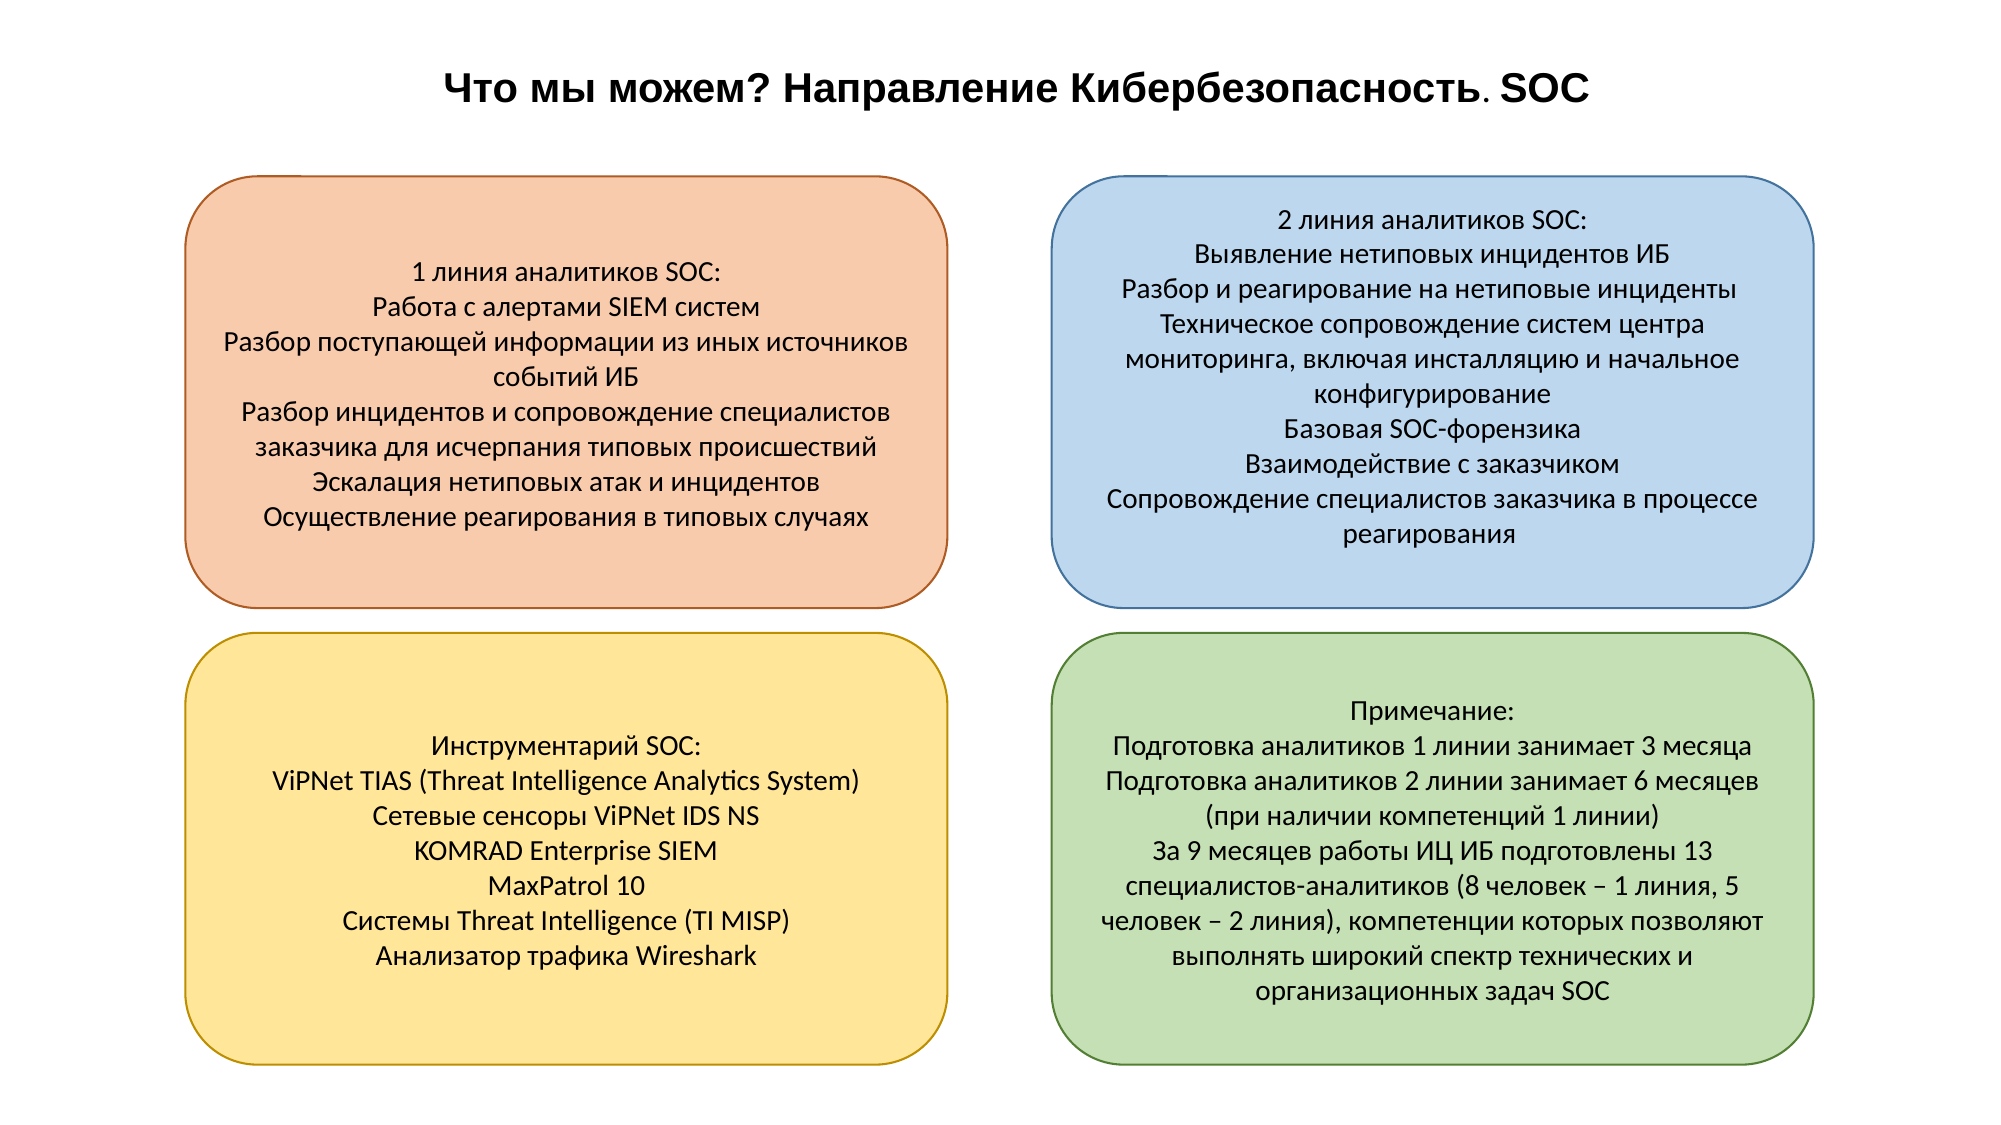

Что мы можем? Направление Кибербезопасность. SOC
1 линия аналитиков SOC:
Работа с алертами SIEM систем
Разбор поступающей информации из иных источников событий ИБ
Разбор инцидентов и сопровождение специалистов заказчика для исчерпания типовых происшествий Эскалация нетиповых атак и инцидентов
Осуществление реагирования в типовых случаях
2 линия аналитиков SOC:
Выявление нетиповых инцидентов ИБ
Разбор и реагирование на нетиповые инциденты
Техническое сопровождение систем центра мониторинга, включая инсталляцию и начальное конфигурирование
Базовая SOC-форензика
Взаимодействие с заказчиком
Сопровождение специалистов заказчика в процессе реагирования

Инструментарий SOC:
ViPNet TIAS (Threat Intelligence Analytics System)
Сетевые сенсоры ViPNet IDS NS
KOMRAD Enterprise SIEM
MaxPatrol 10
Системы Threat Intelligence (TI MISP)
Анализатор трафика Wireshark
Примечание:
Подготовка аналитиков 1 линии занимает 3 месяца
Подготовка аналитиков 2 линии занимает 6 месяцев (при наличии компетенций 1 линии)
За 9 месяцев работы ИЦ ИБ подготовлены 13 специалистов-аналитиков (8 человек – 1 линия, 5 человек – 2 линия), компетенции которых позволяют выполнять широкий спектр технических и организационных задач SOC